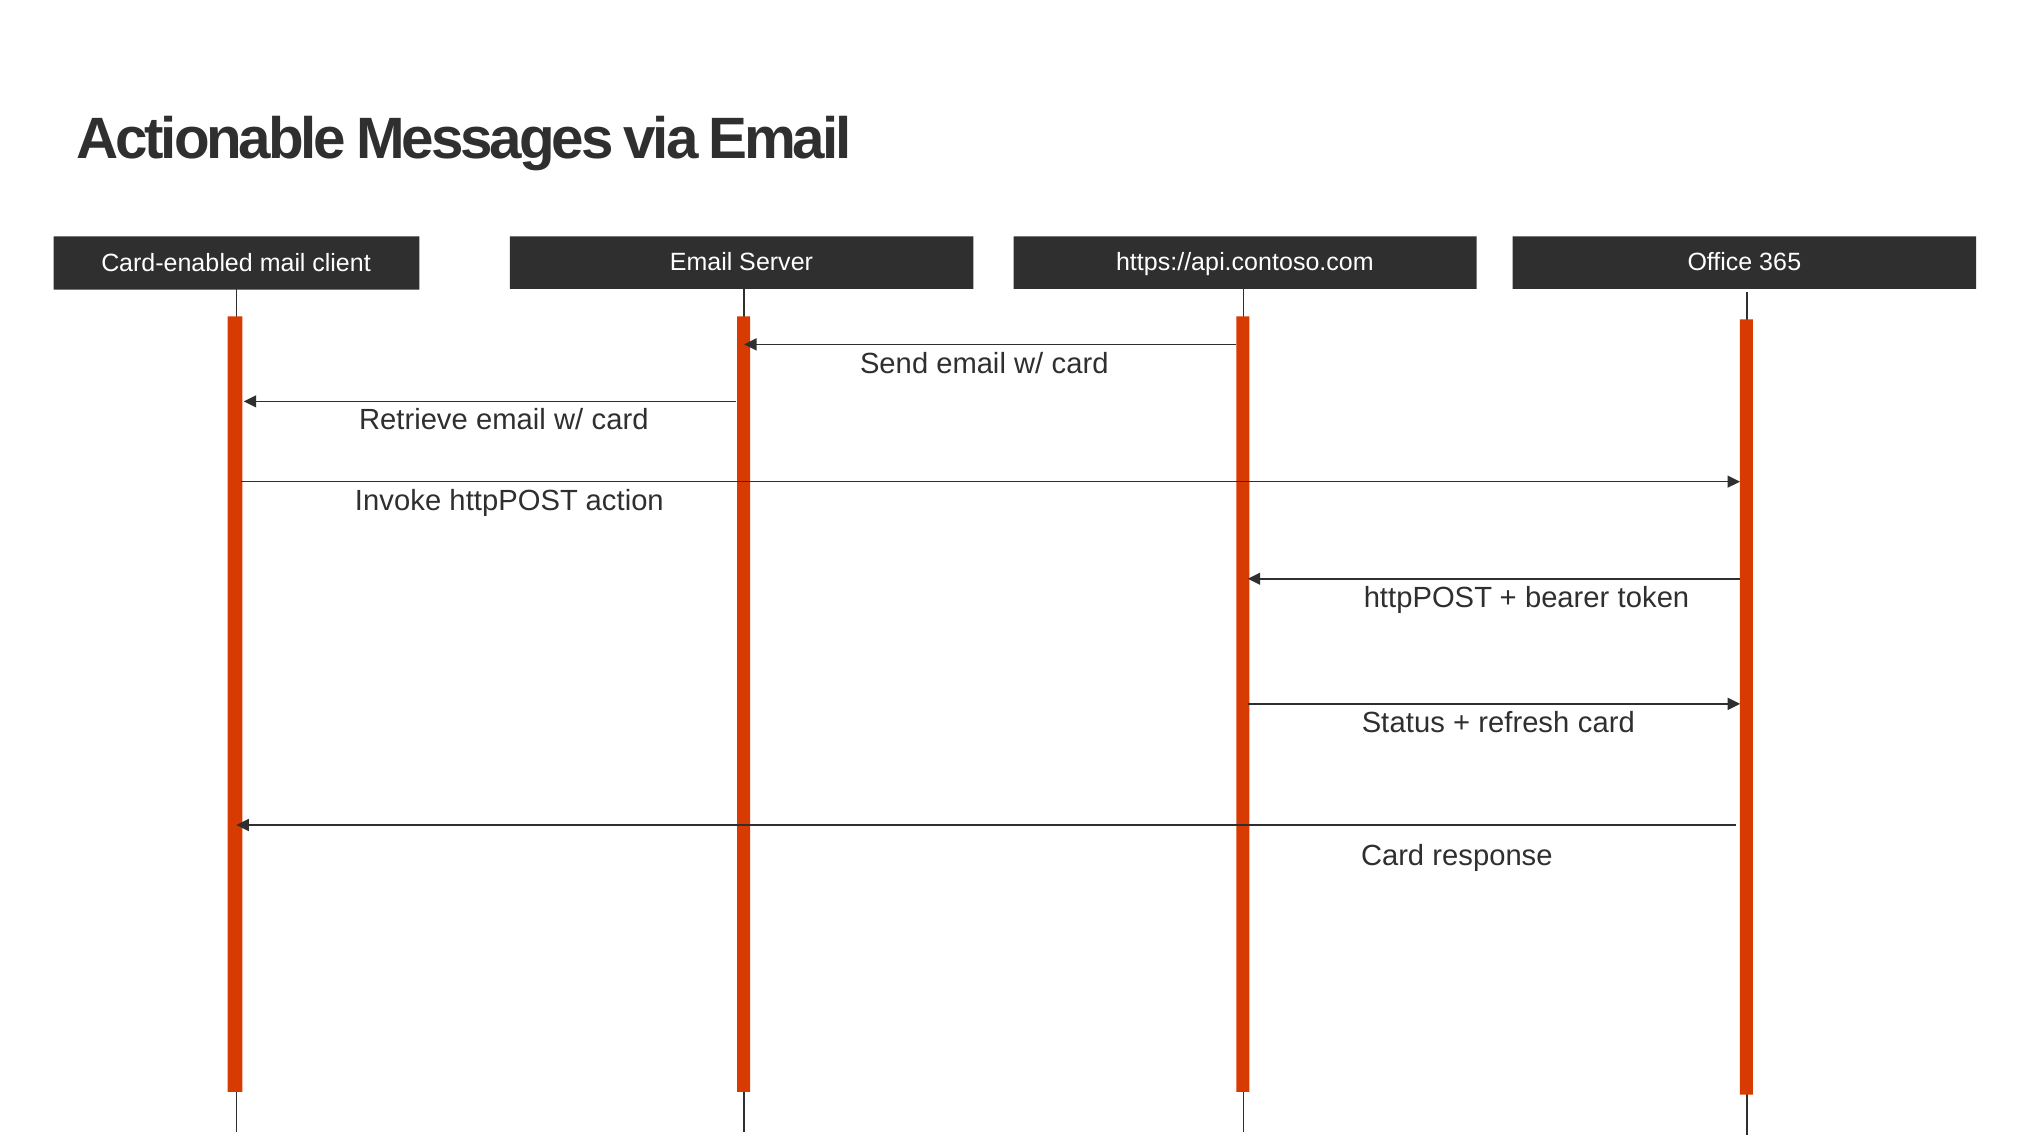

# Actionable Messages via Email
Card-enabled mail client
Email Server
https://api.contoso.com
Office 365

Send email w/ card
Retrieve email w/ card
Invoke httpPOST action
httpPOST + bearer token
Status + refresh card
Card response